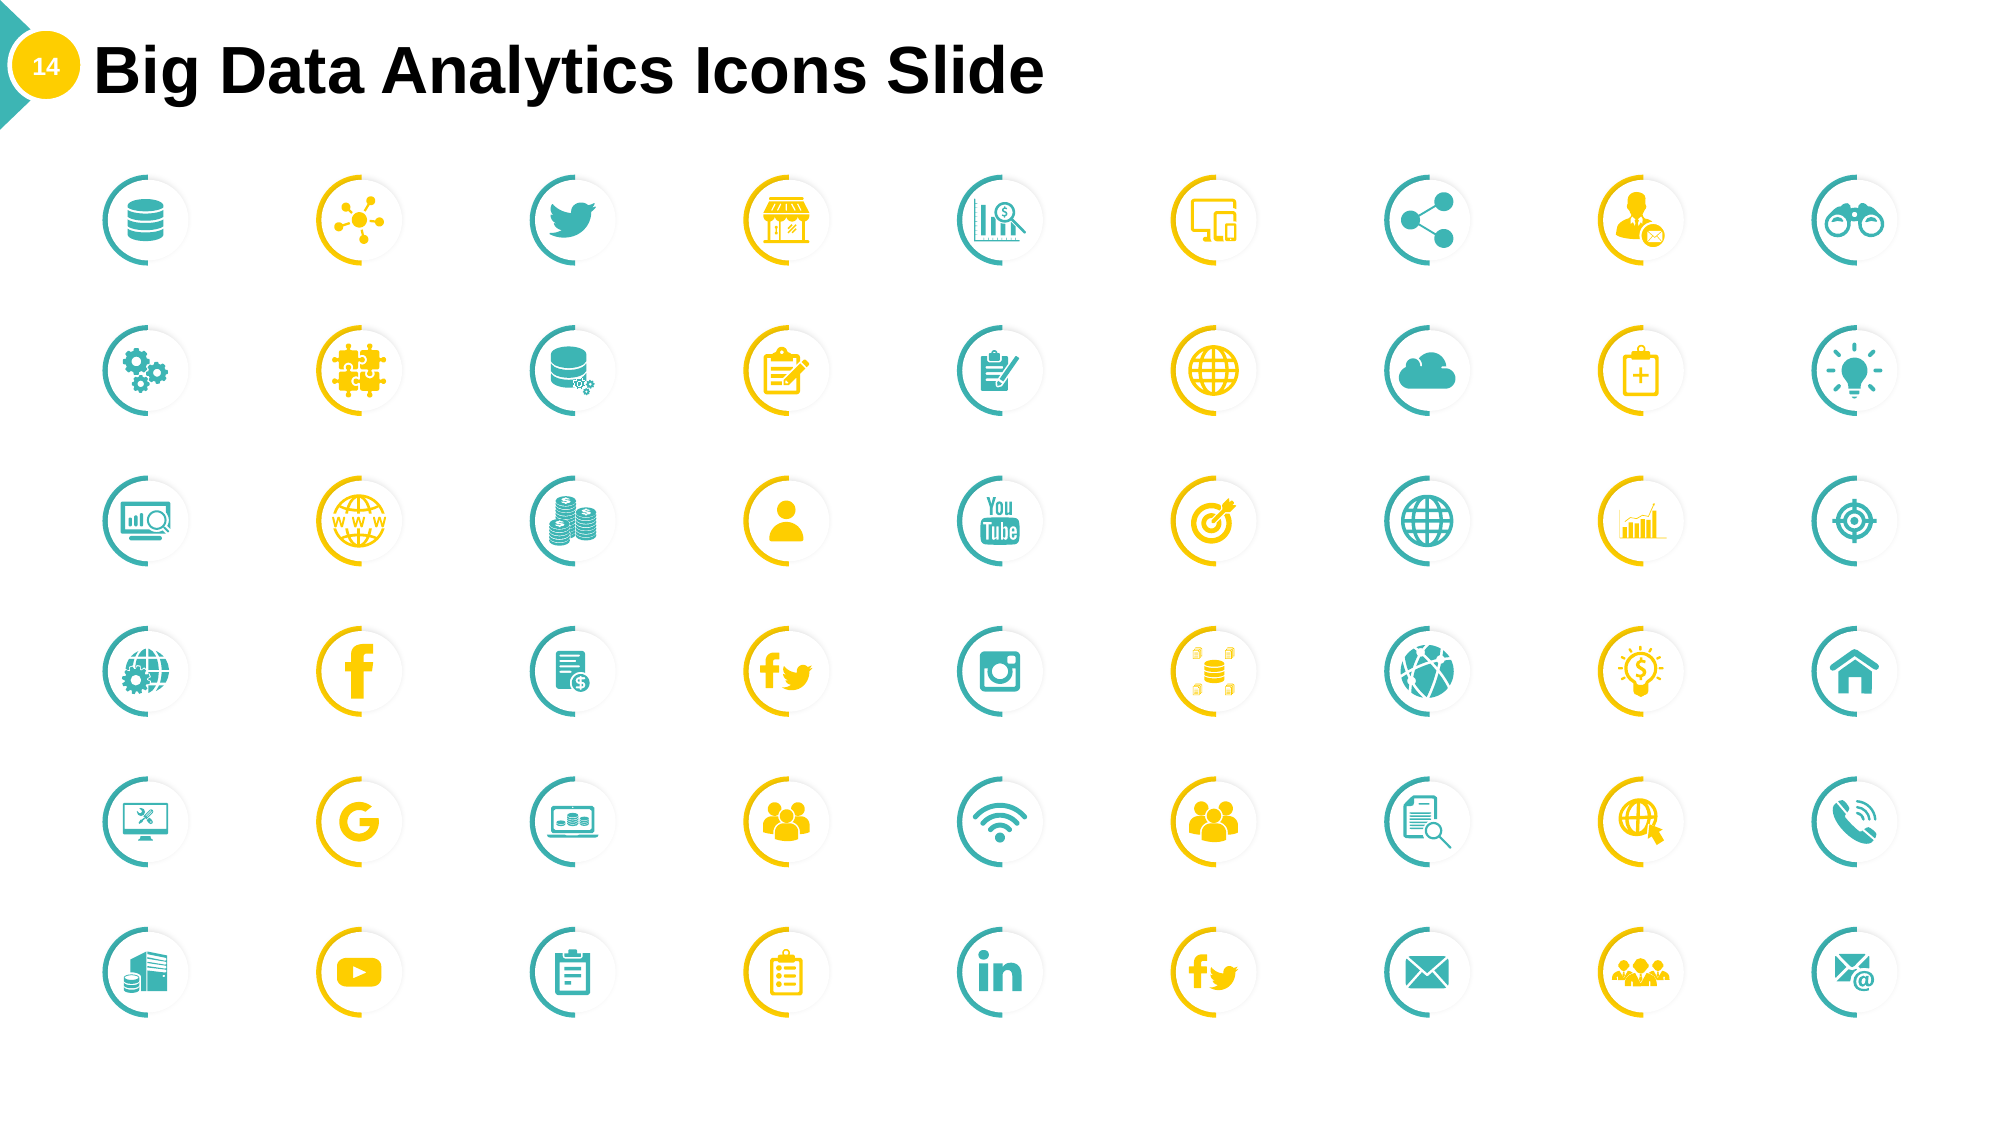

# Big Data Analytics Icons Slide
14